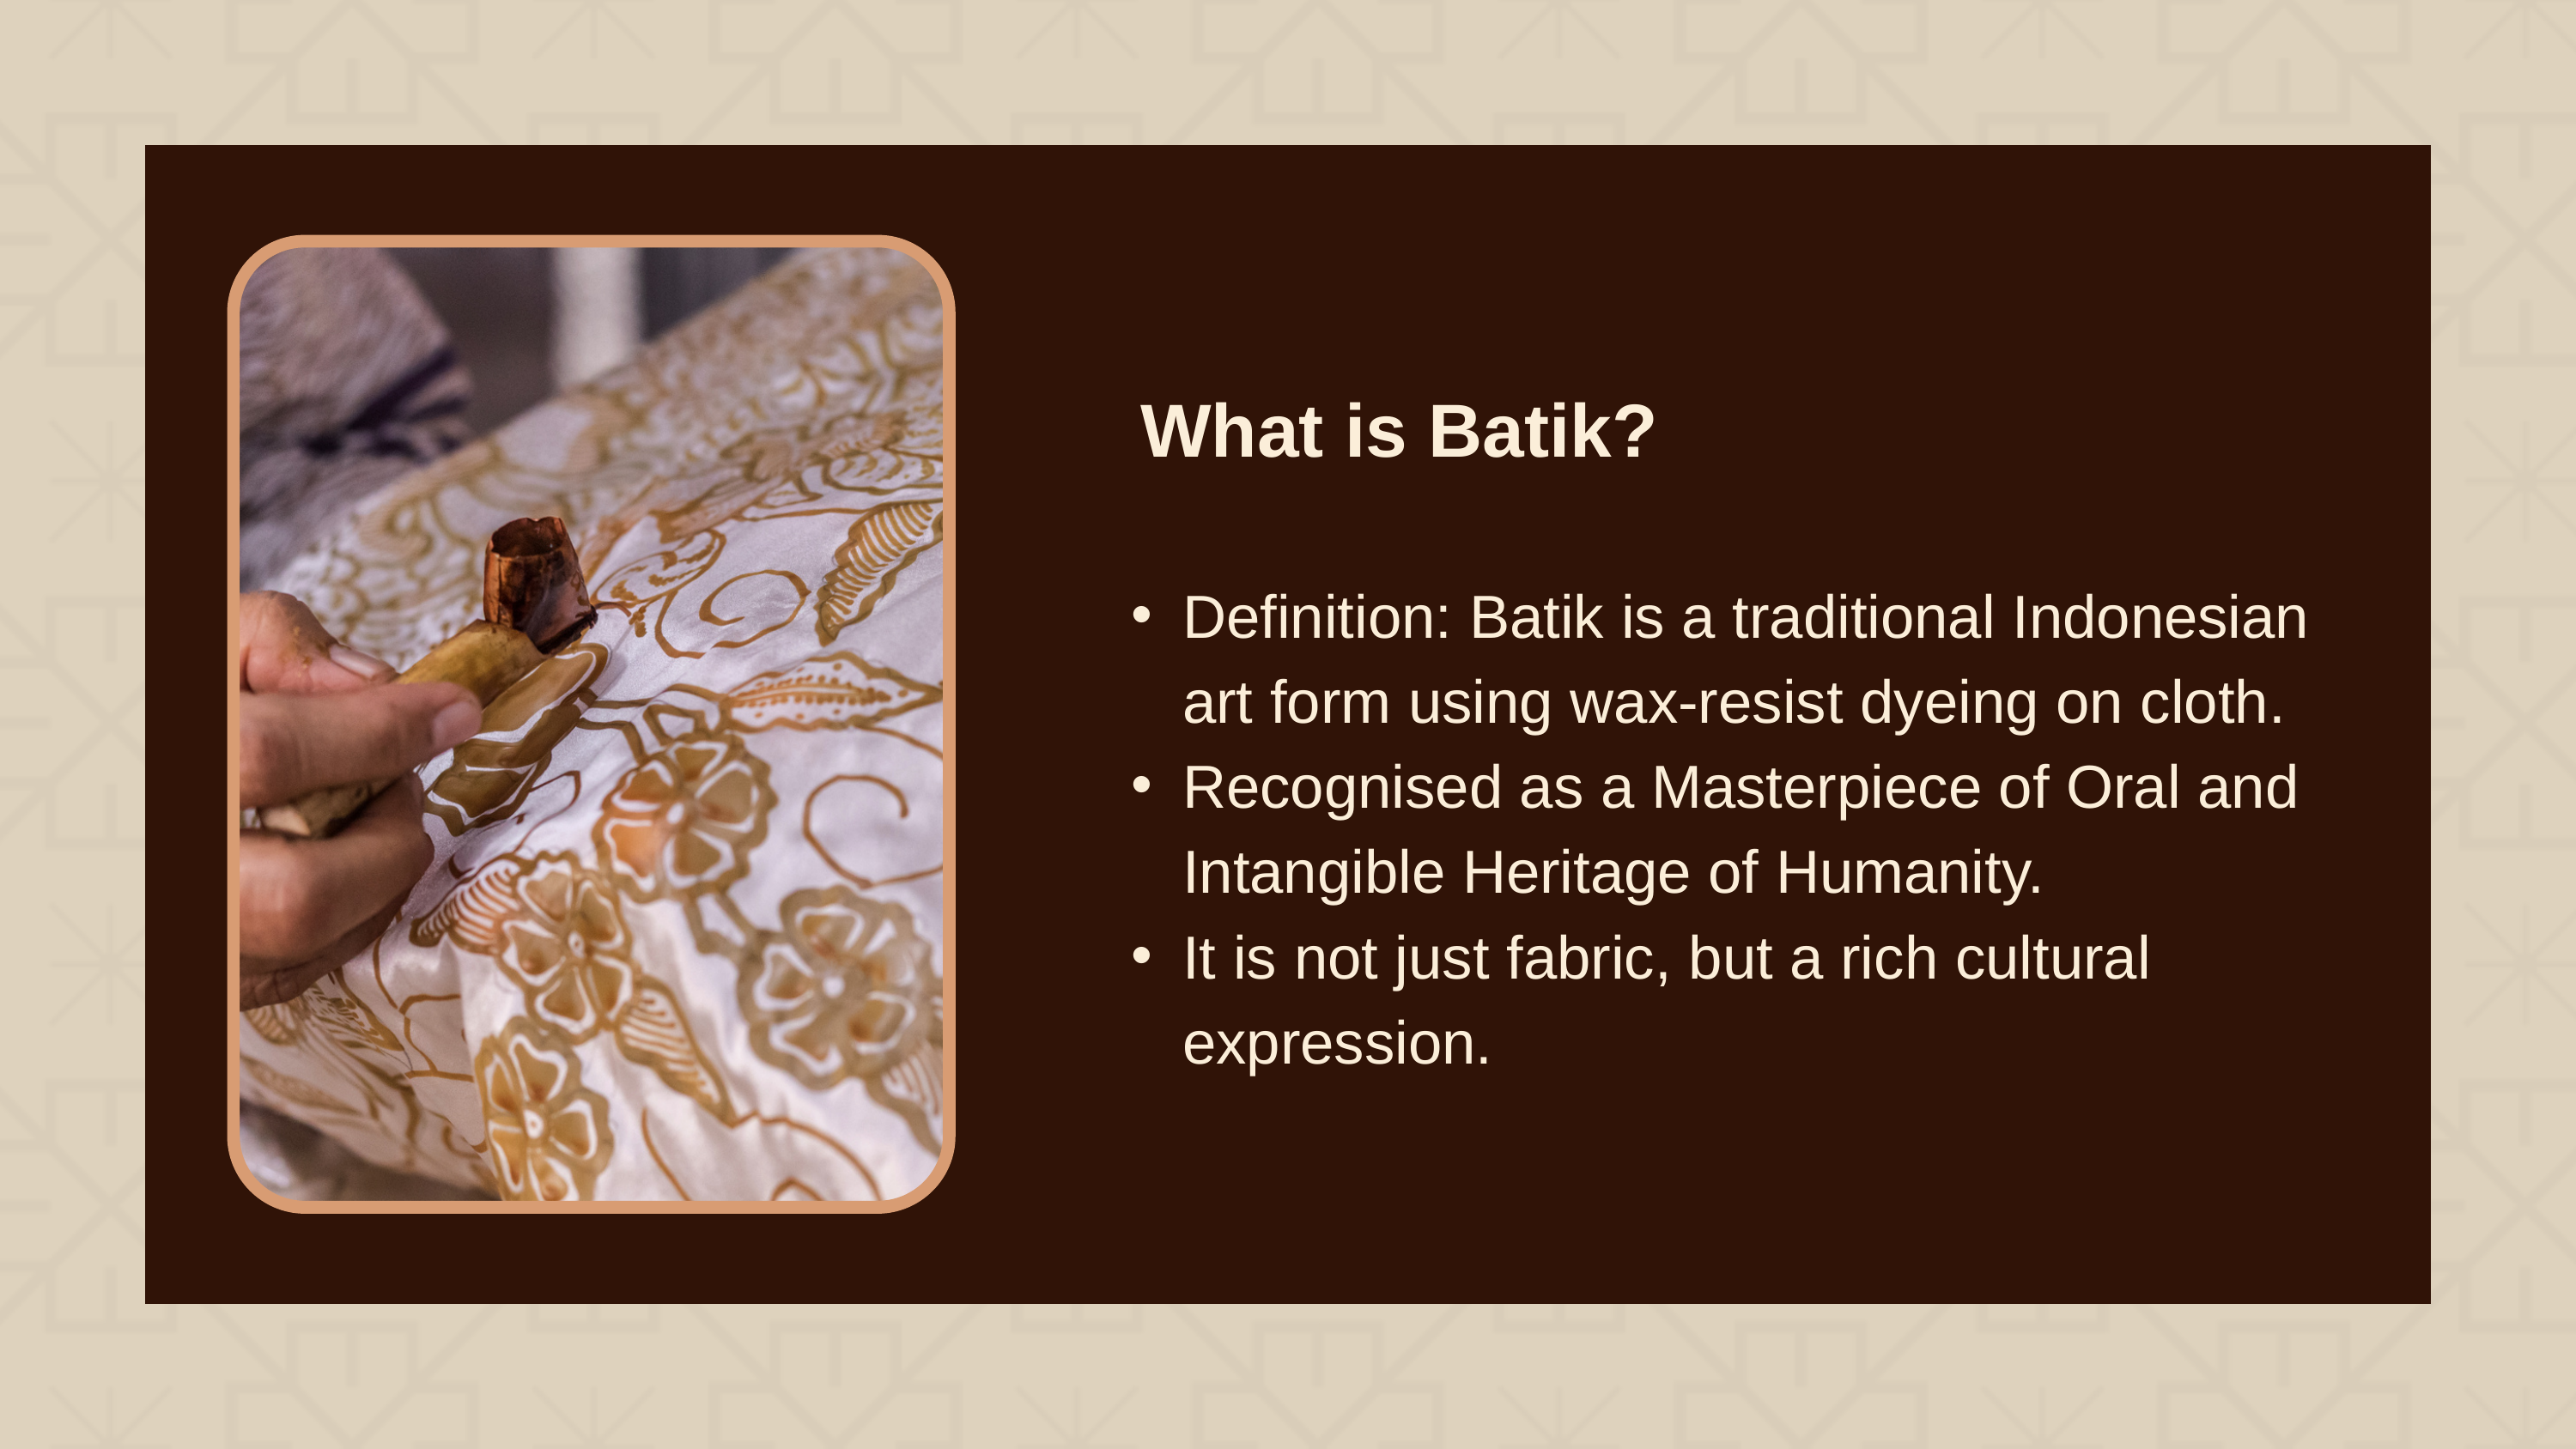

What is Batik?
Definition: Batik is a traditional Indonesian art form using wax-resist dyeing on cloth.
Recognised as a Masterpiece of Oral and Intangible Heritage of Humanity.
It is not just fabric, but a rich cultural expression.